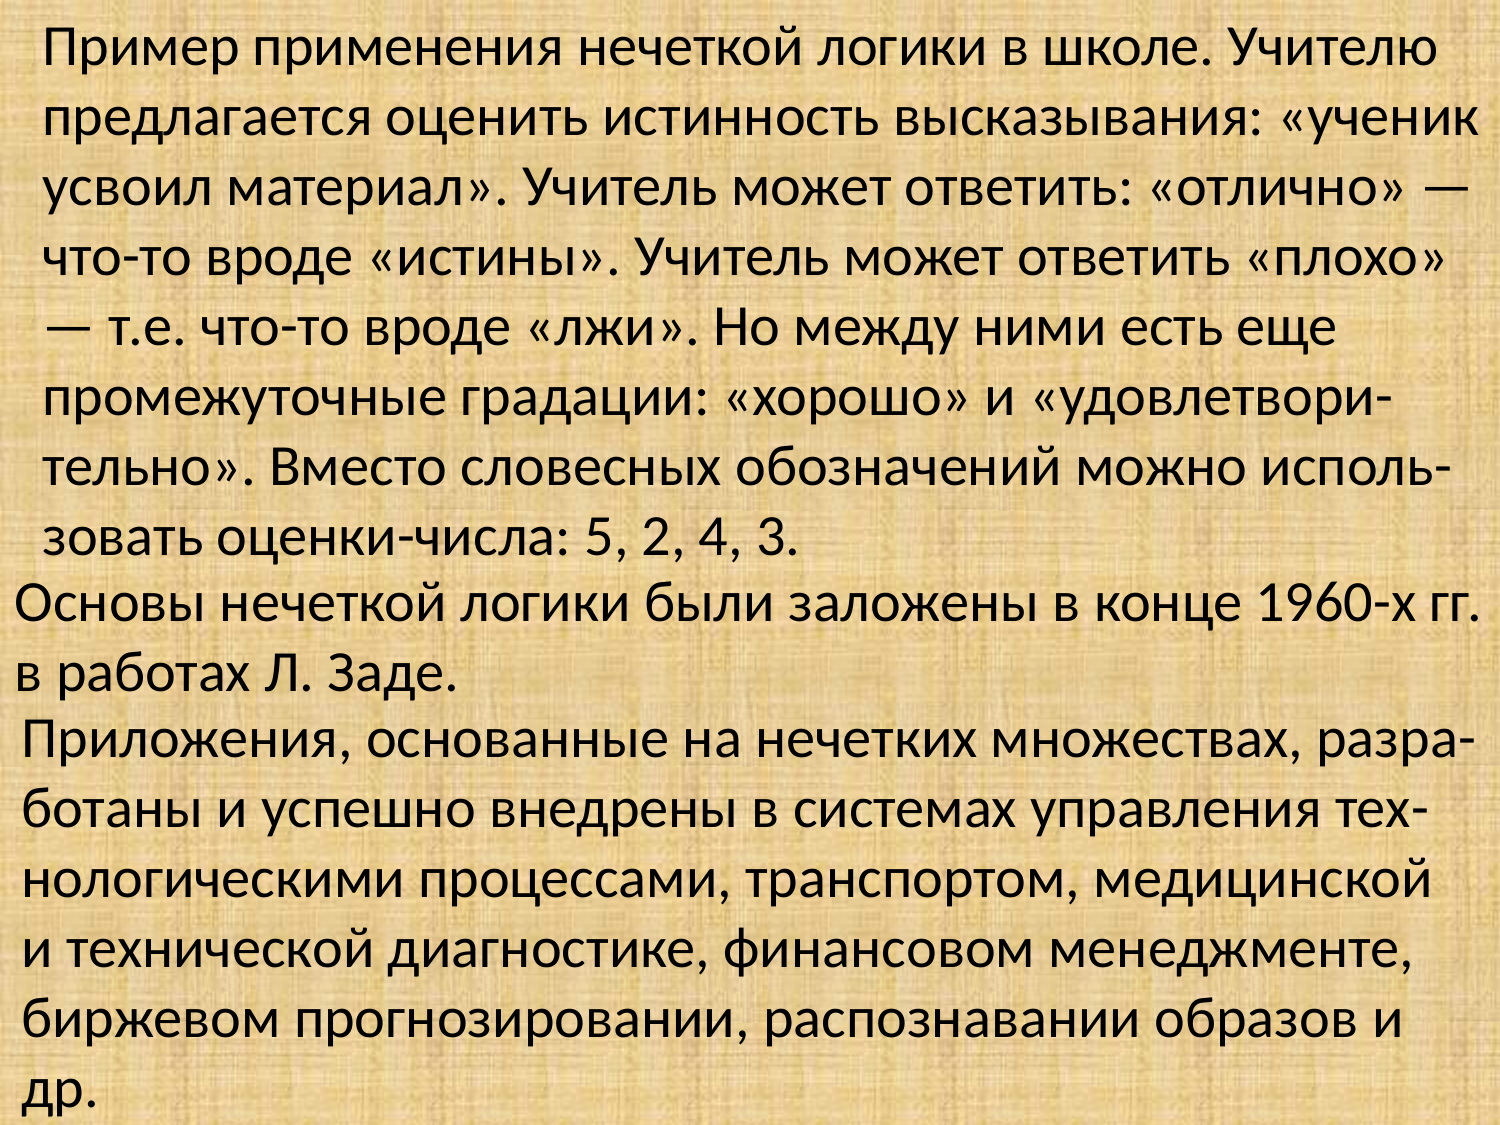

Пример применения нечеткой логики в школе. Учителю предлагается оценить истинность высказывания: «ученик усвоил материал». Учитель может ответить: «отлично» — что-то вроде «истины». Учитель может ответить «плохо» — т.е. что-то вроде «лжи». Но между ними есть еще промежуточные градации: «хорошо» и «удовлетвори-тельно». Вместо словесных обозначений можно исполь-зовать оценки-числа: 5, 2, 4, 3.
Основы нечеткой логики были заложены в конце 1960-х гг. в работах Л. Заде.
Приложения, основанные на нечетких множествах, разра-ботаны и успешно внедрены в системах управления тех-нологическими процессами, транспортом, медицинской и технической диагностике, финансовом менеджменте, биржевом прогнозировании, распознавании образов и др.